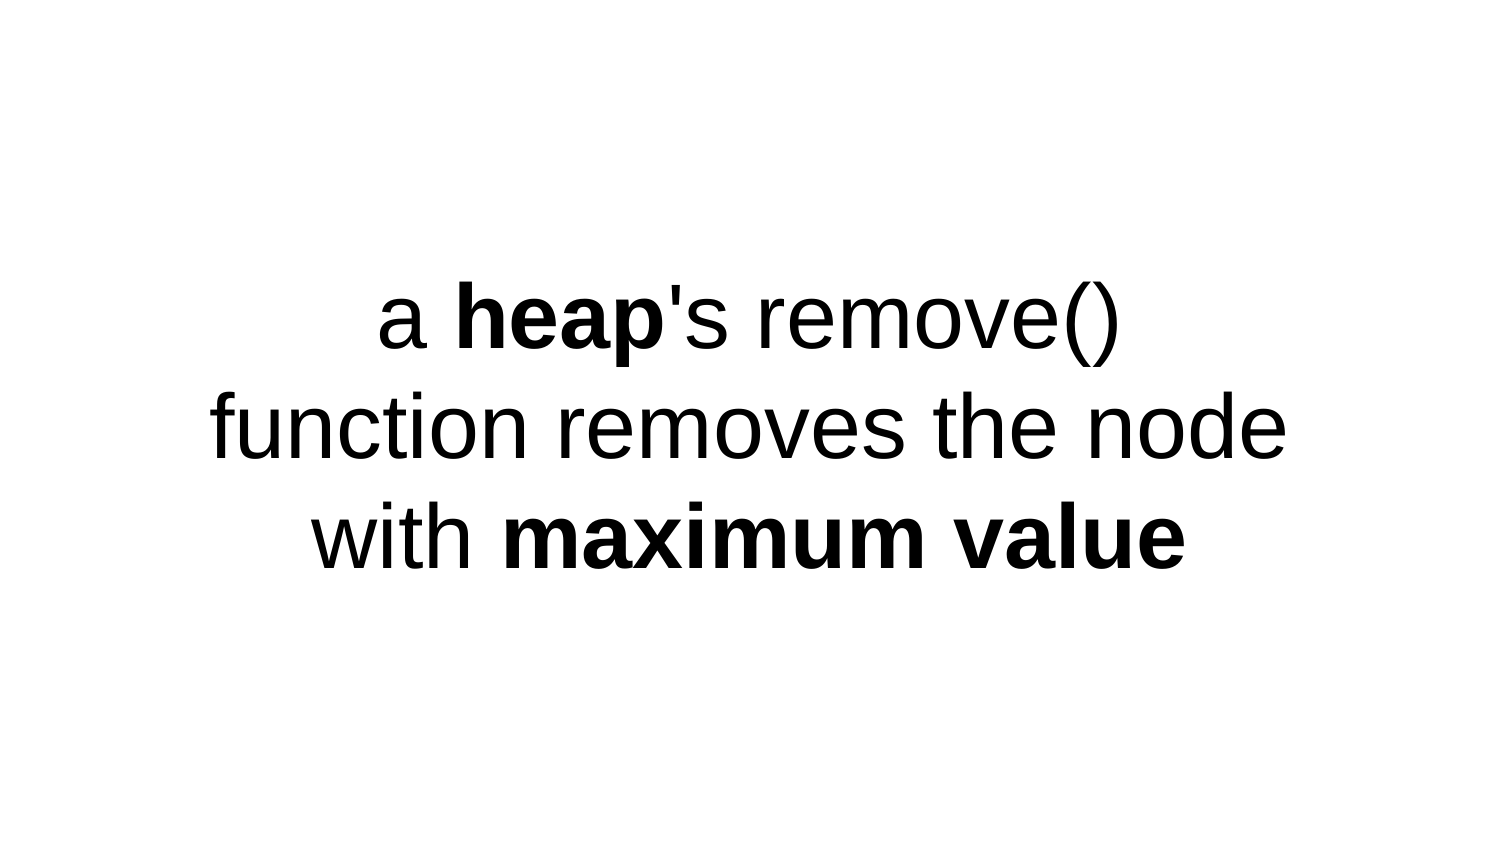

# a heap's remove() function removes the node with maximum value